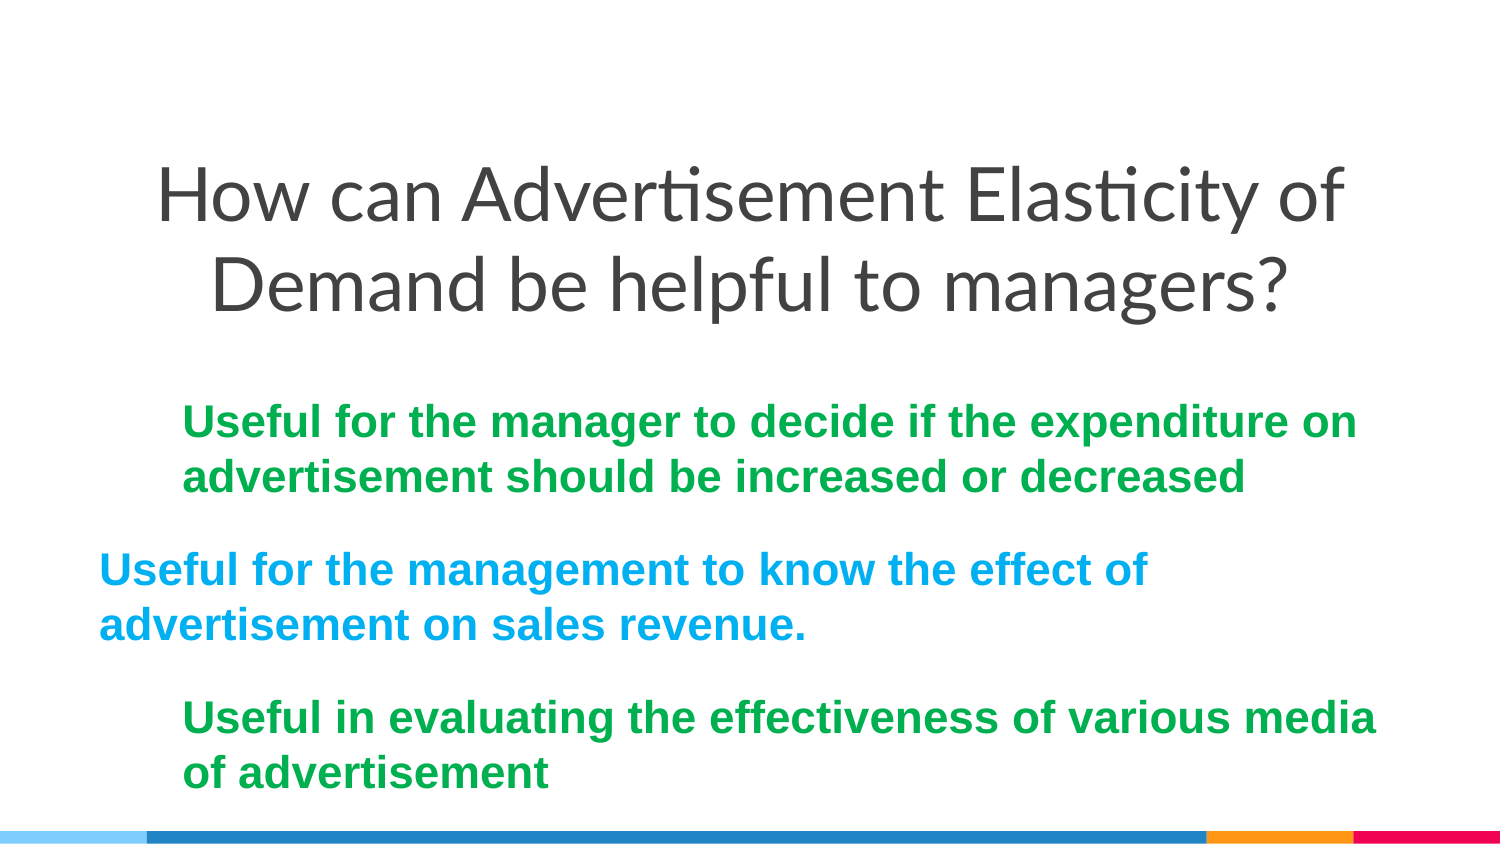

How can Advertisement Elasticity of Demand be helpful to managers?
Useful for the manager to decide if the expenditure on
advertisement should be increased or decreased
Useful for the management to know the effect of
advertisement on sales revenue.
Useful in evaluating the effectiveness of various media
of advertisement